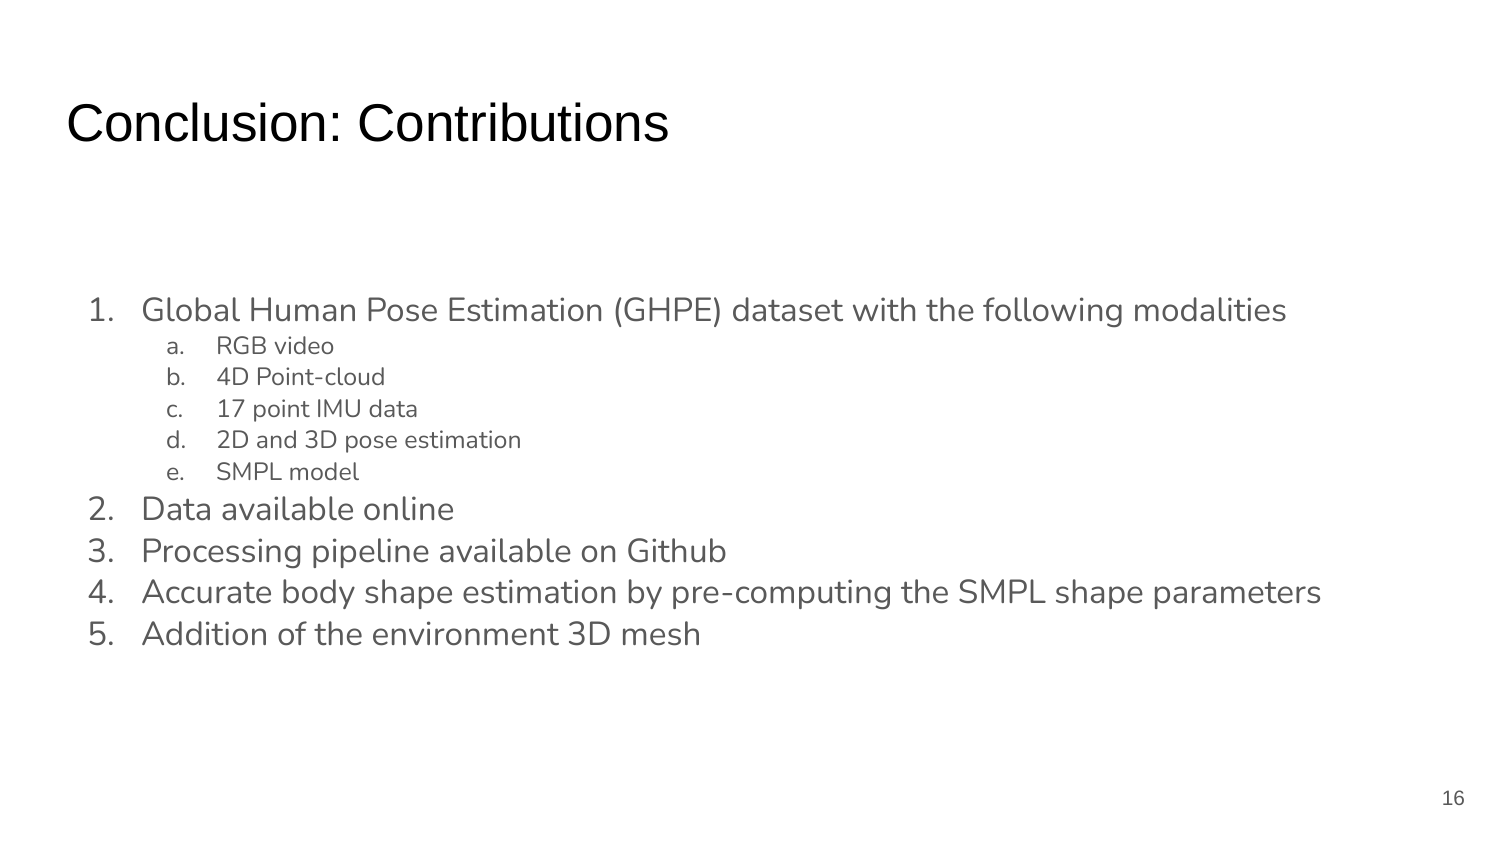

# Conclusion: Contributions
Global Human Pose Estimation (GHPE) dataset with the following modalities
RGB video
4D Point-cloud
17 point IMU data
2D and 3D pose estimation
SMPL model
Data available online
Processing pipeline available on Github
Accurate body shape estimation by pre-computing the SMPL shape parameters
Addition of the environment 3D mesh
16